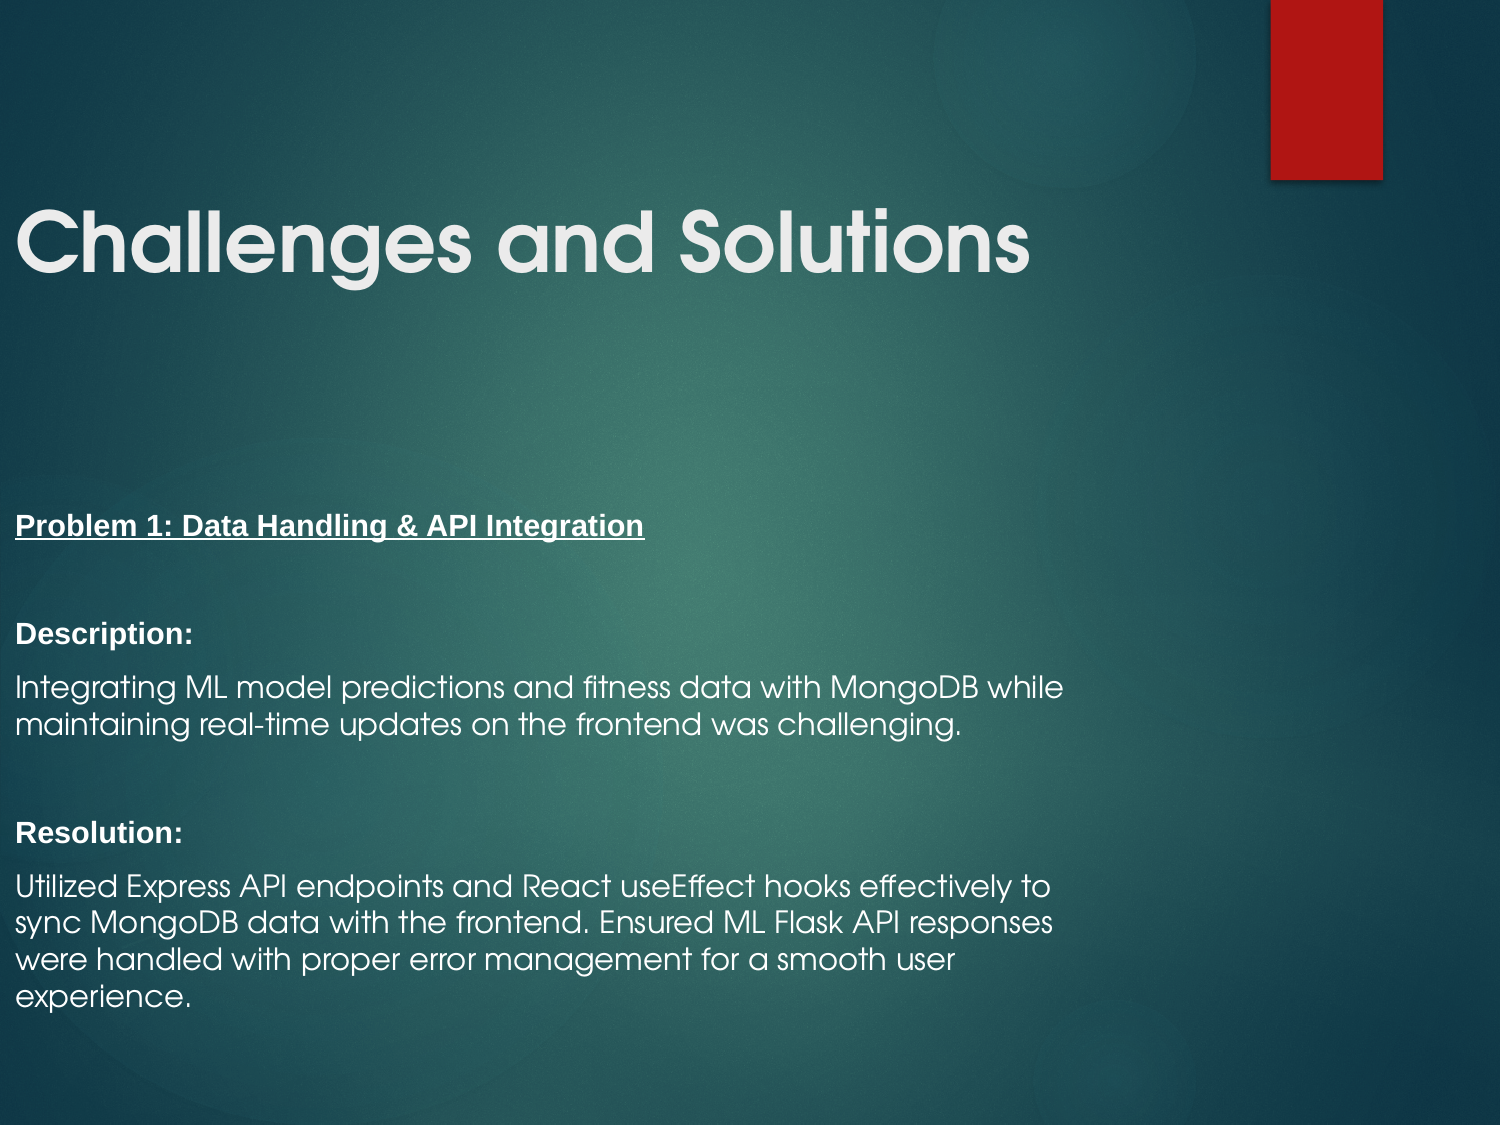

Challenges and Solutions

Problem 1: Data Handling & API Integration

Description:
Integrating ML model predictions and fitness data with MongoDB while maintaining real-time updates on the frontend was challenging.

Resolution:
Utilized Express API endpoints and React useEffect hooks effectively to sync MongoDB data with the frontend. Ensured ML Flask API responses were handled with proper error management for a smooth user experience.